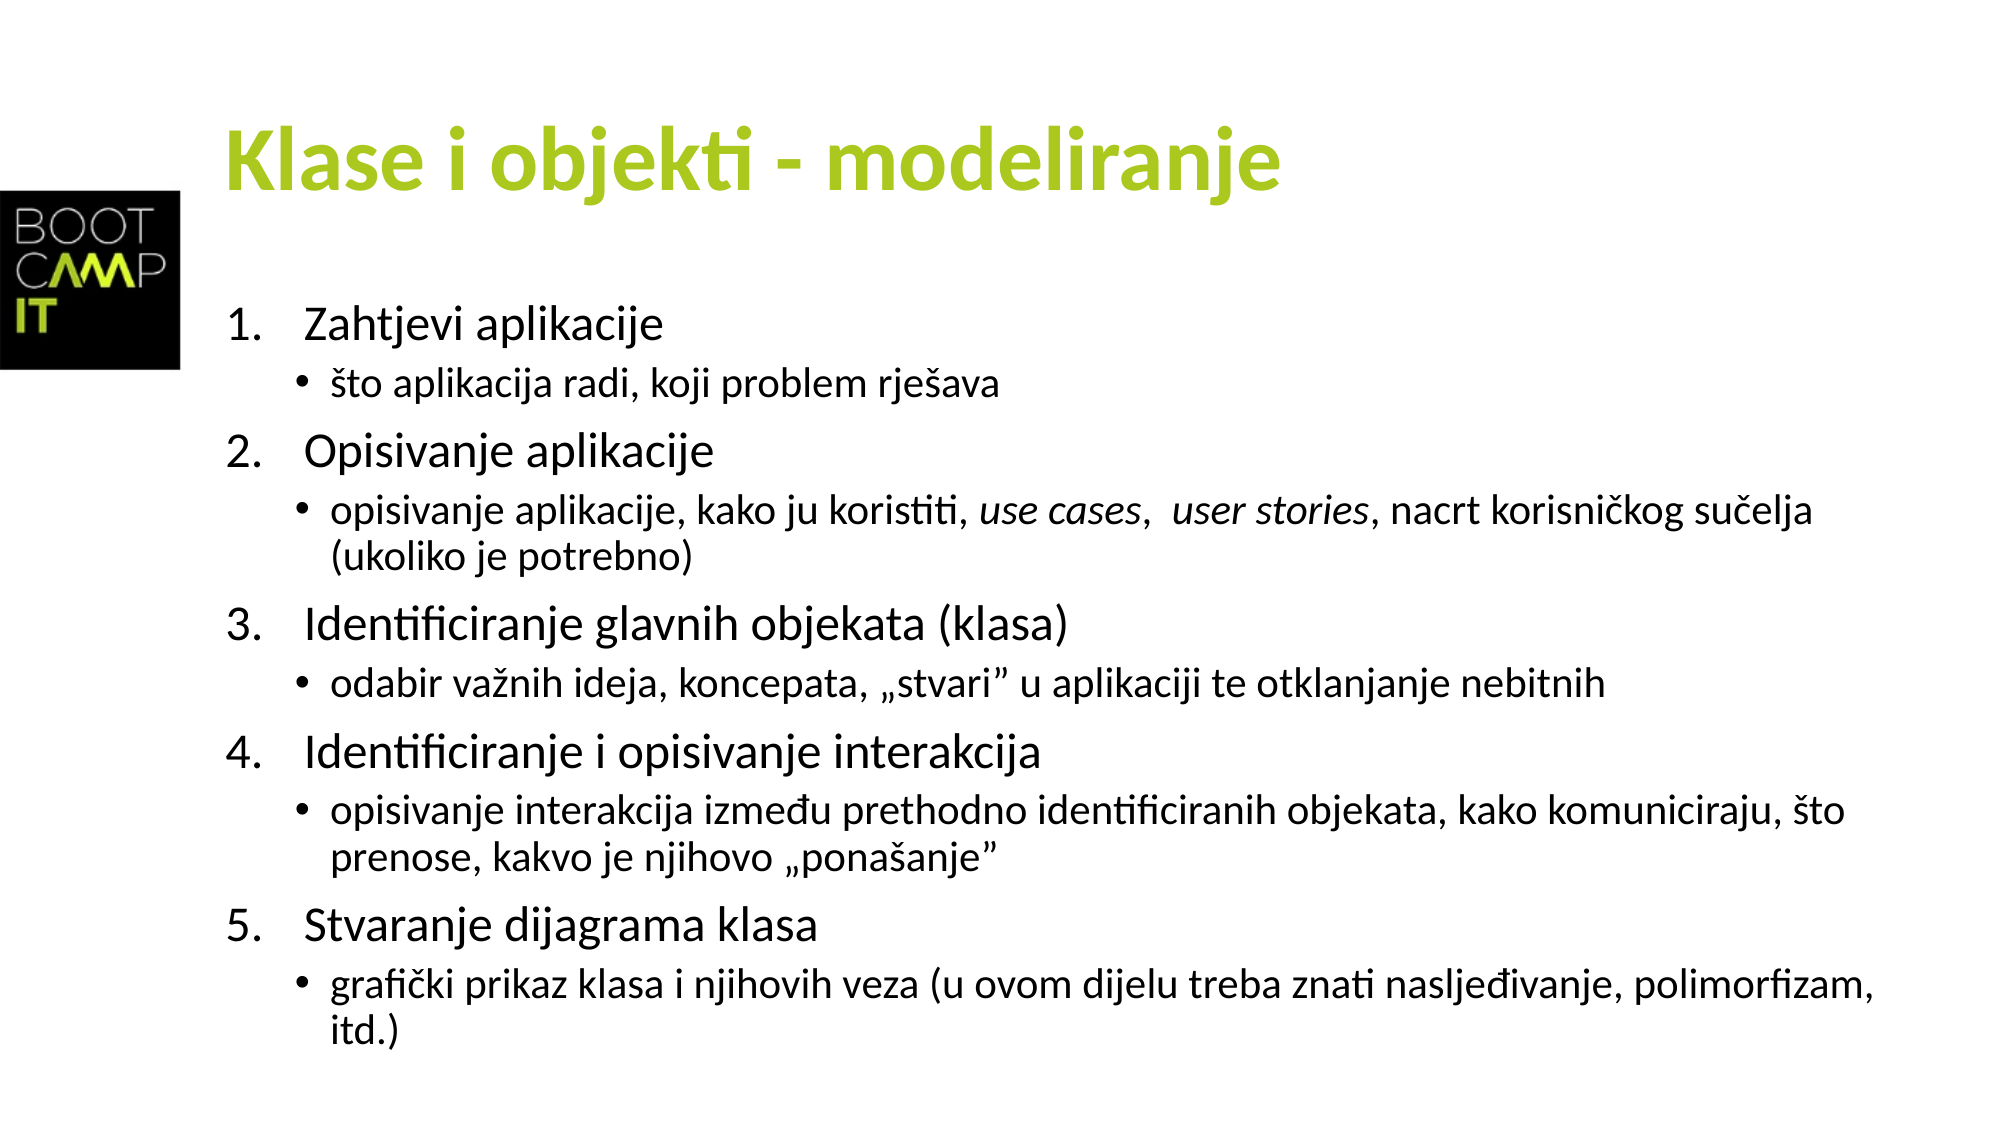

# Klase i objekti - modeliranje
Zahtjevi aplikacije
što aplikacija radi, koji problem rješava
Opisivanje aplikacije
opisivanje aplikacije, kako ju koristiti, use cases,  user stories, nacrt korisničkog sučelja (ukoliko je potrebno)
Identificiranje glavnih objekata (klasa)
odabir važnih ideja, koncepata, „stvari” u aplikaciji te otklanjanje nebitnih
Identificiranje i opisivanje interakcija
opisivanje interakcija između prethodno identificiranih objekata, kako komuniciraju, što prenose, kakvo je njihovo „ponašanje”
Stvaranje dijagrama klasa
grafički prikaz klasa i njihovih veza (u ovom dijelu treba znati nasljeđivanje, polimorfizam, itd.)